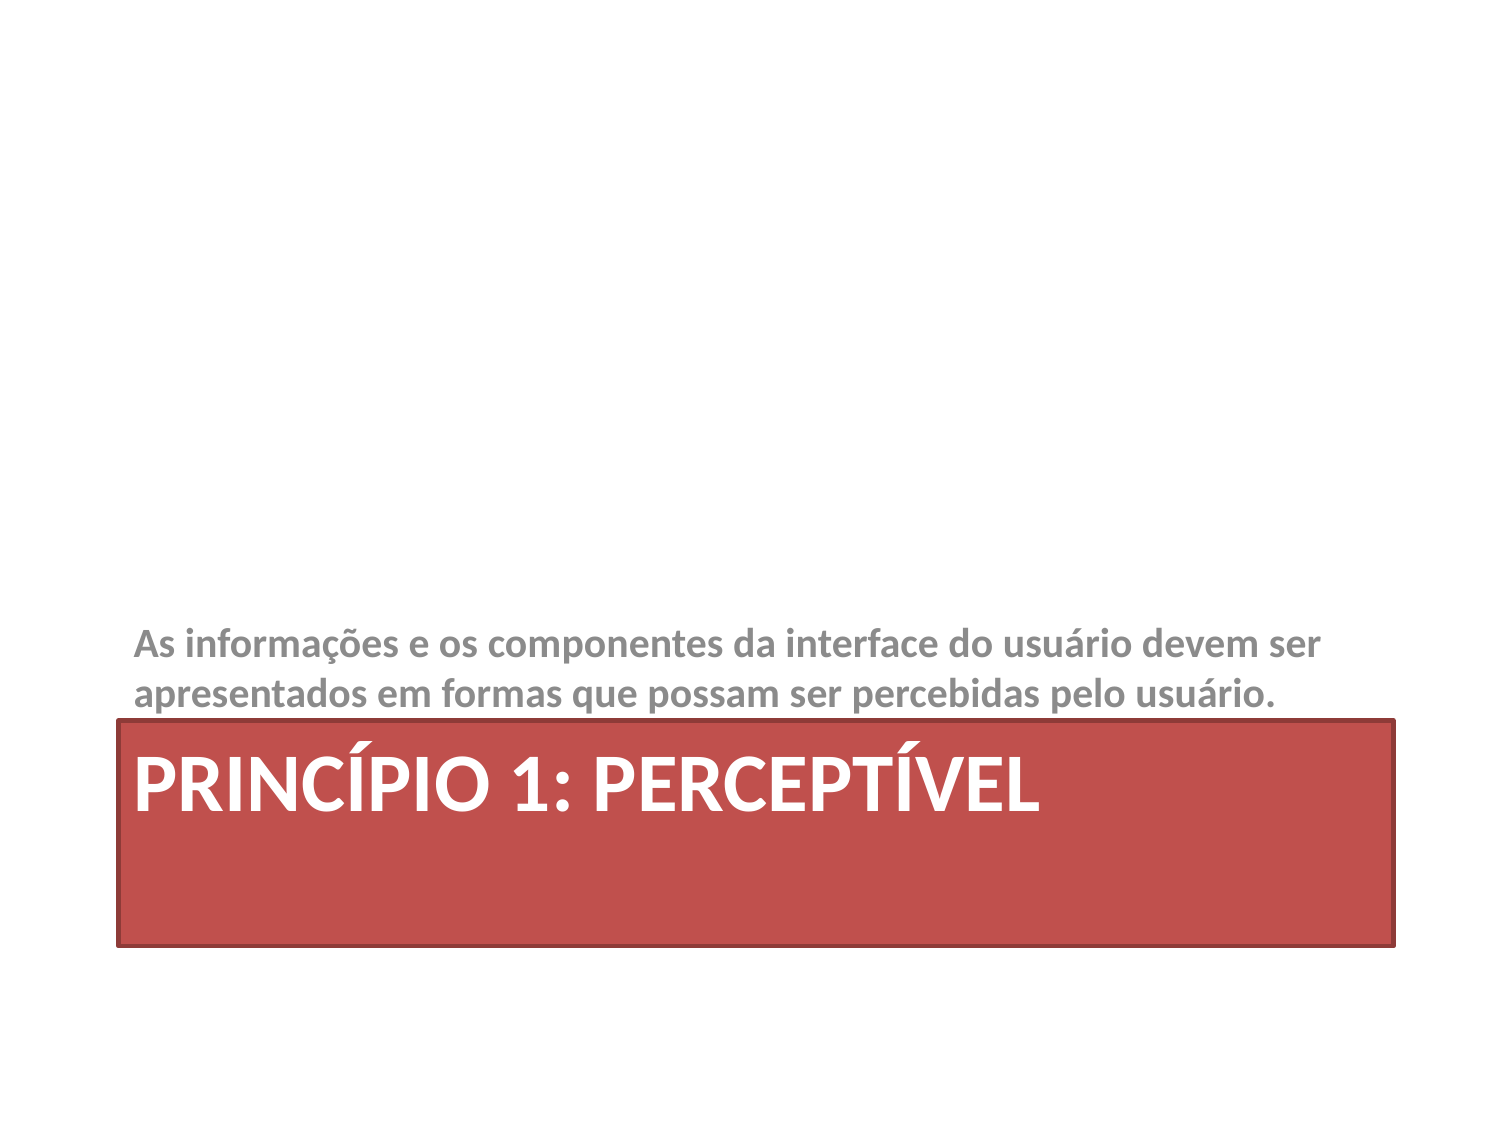

As informações e os componentes da interface do usuário devem ser apresentados em formas que possam ser percebidas pelo usuário.
# Princípio 1: Perceptível